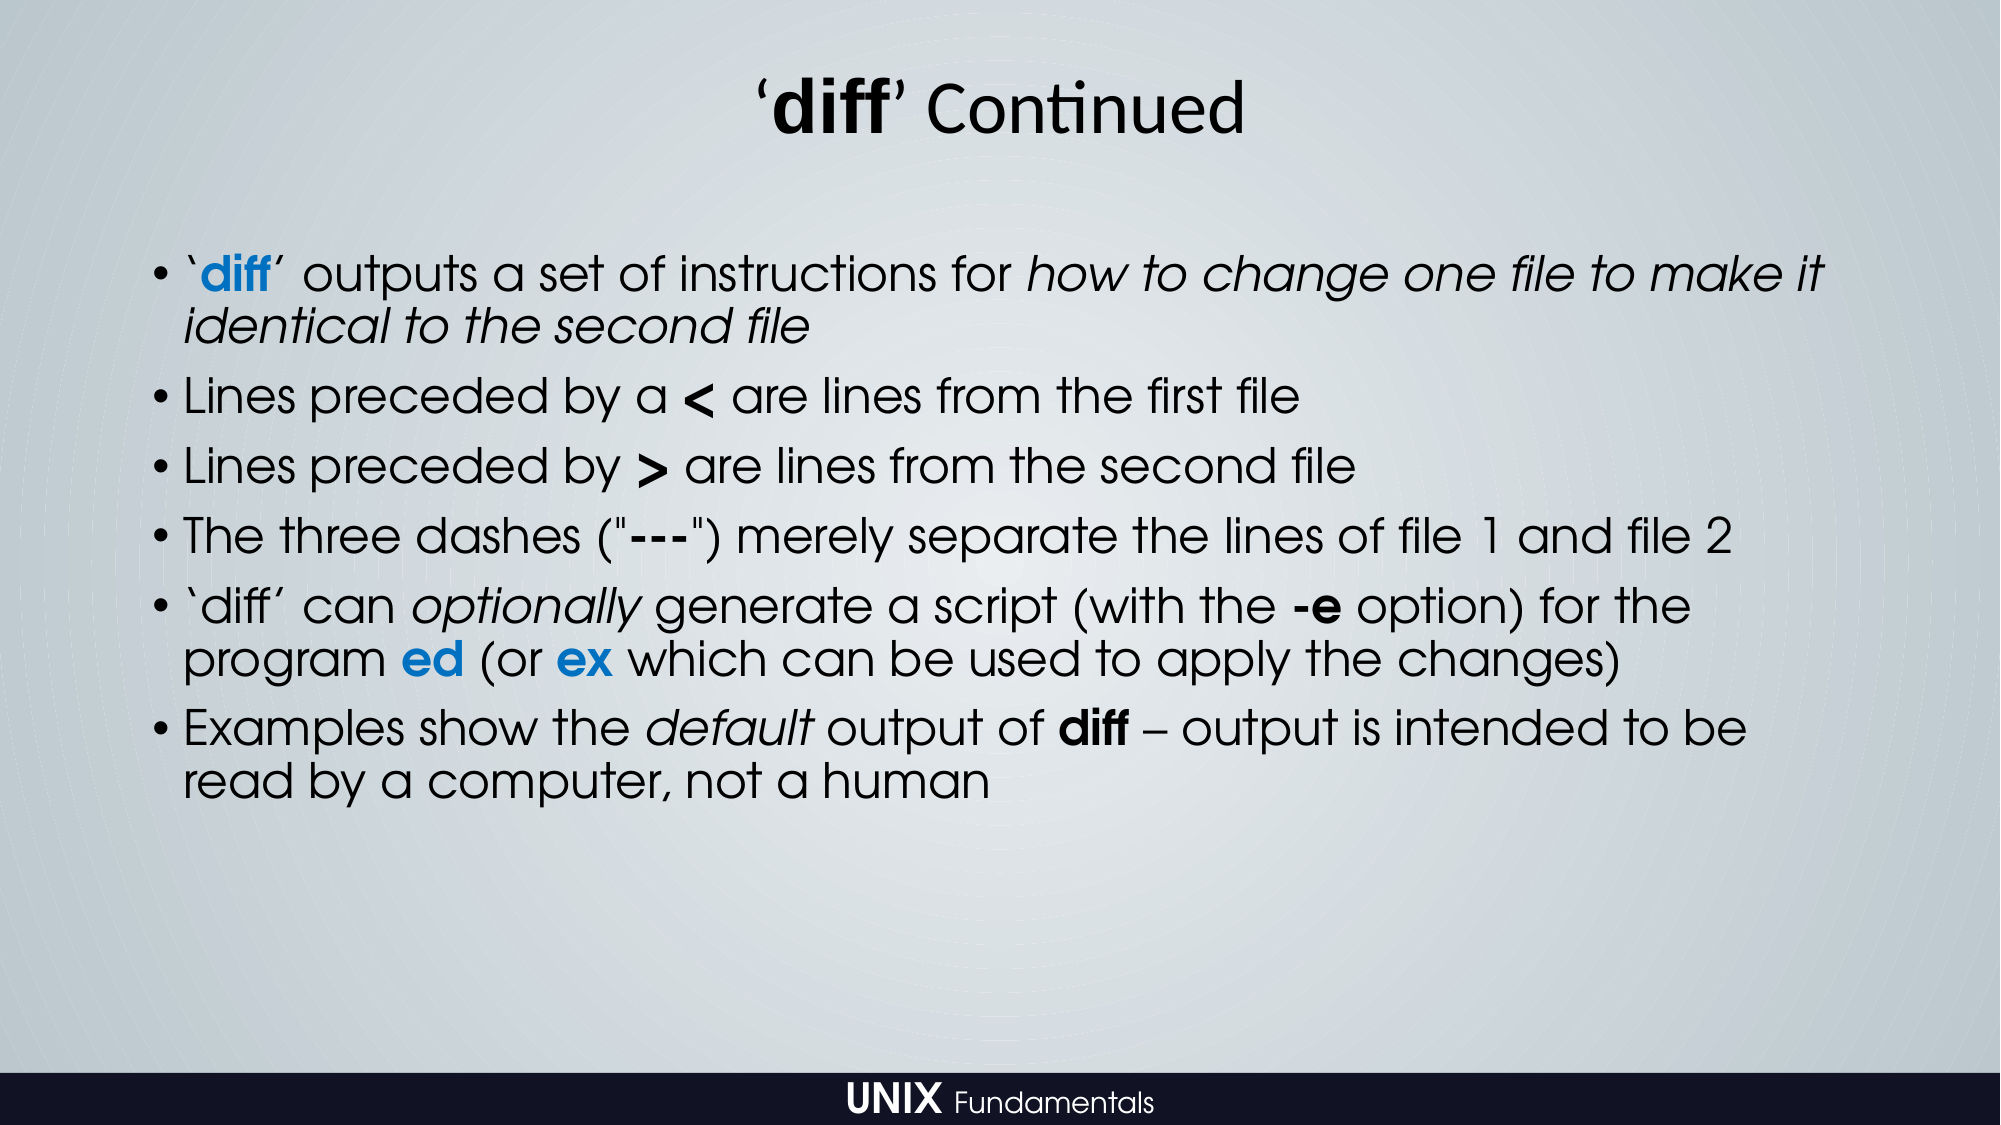

# ‘diff’ Continued
‘diff’ outputs a set of instructions for how to change one file to make it identical to the second file
Lines preceded by a < are lines from the first file
Lines preceded by > are lines from the second file
The three dashes ("---") merely separate the lines of file 1 and file 2
‘diff’ can optionally generate a script (with the -e option) for the program ed (or ex which can be used to apply the changes)
Examples show the default output of diff – output is intended to be read by a computer, not a human